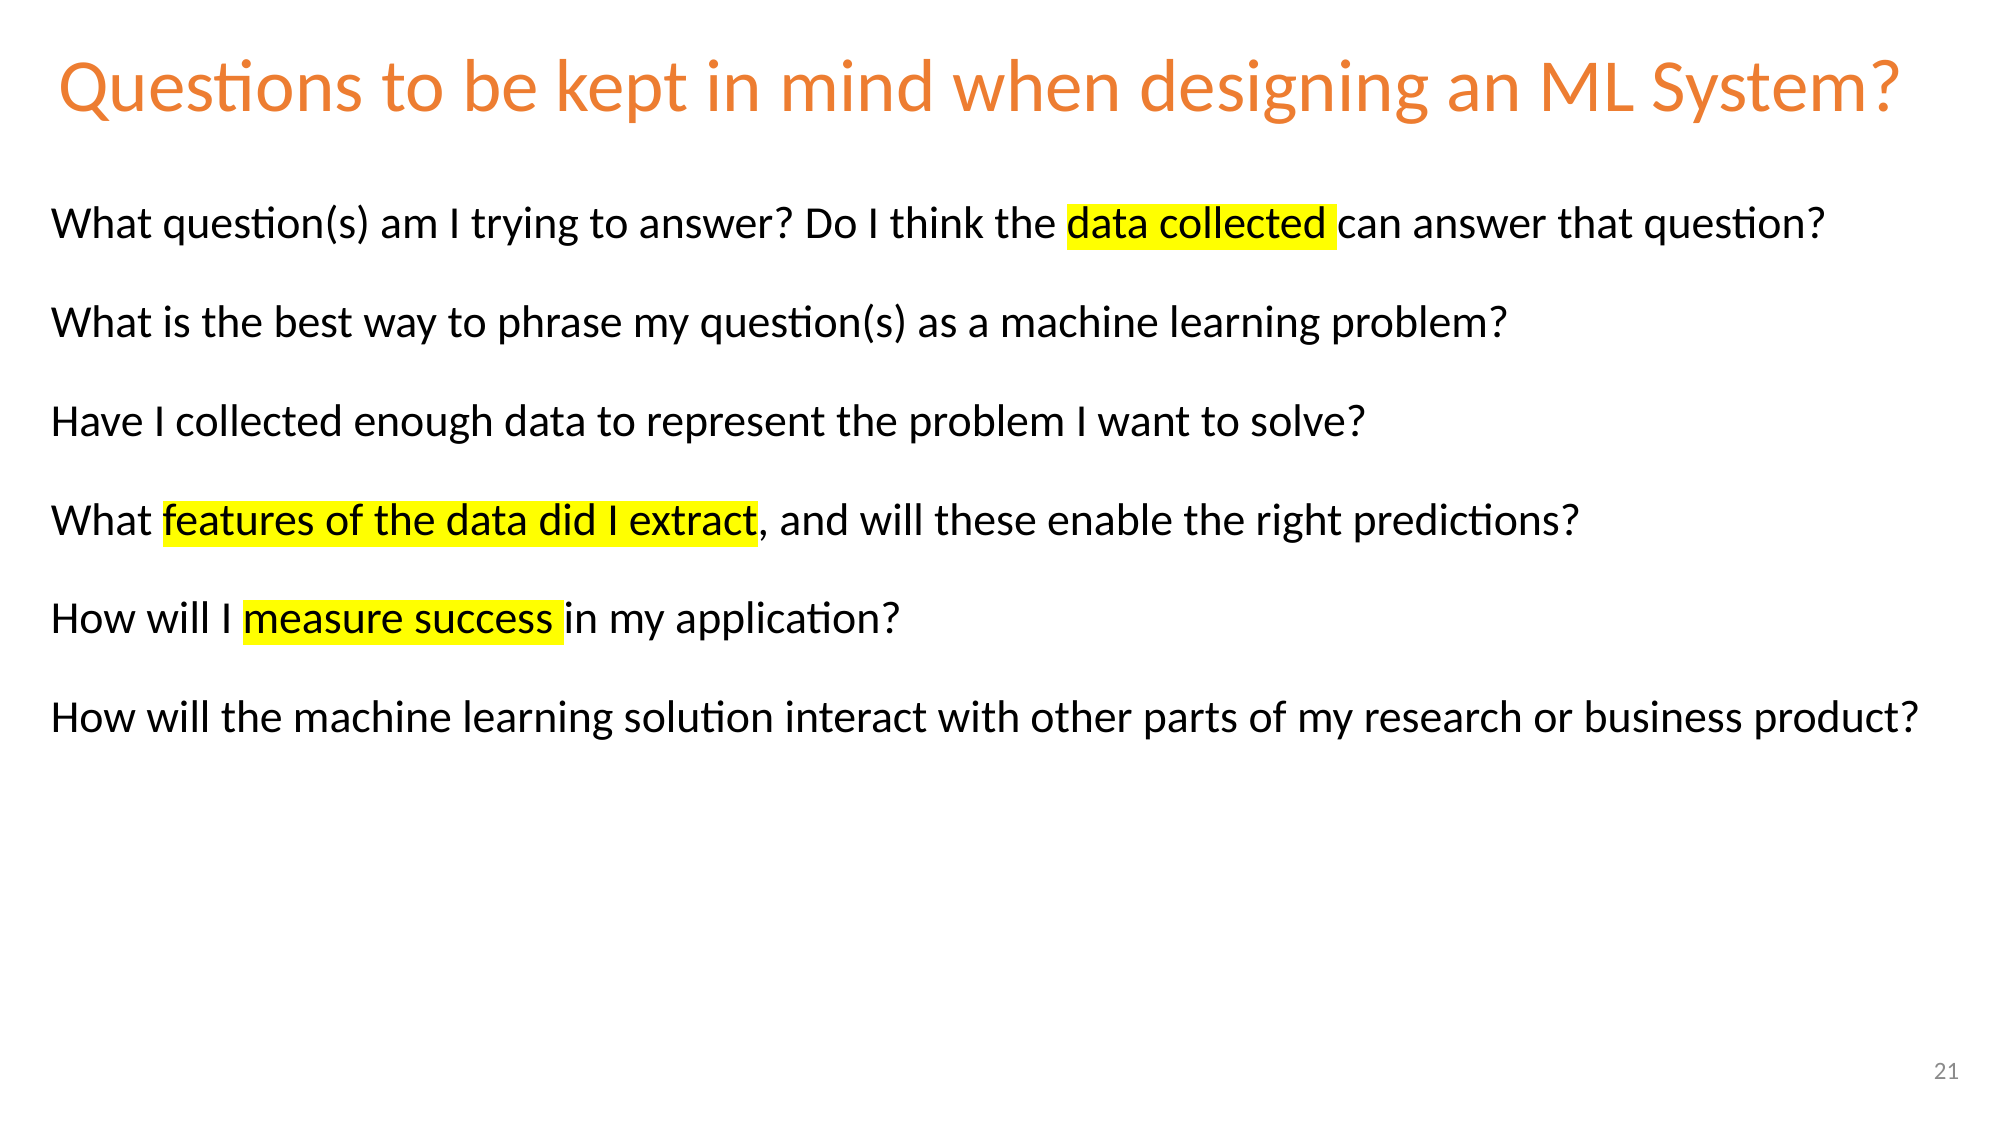

Questions to be kept in mind when designing an ML System?
What question(s) am I trying to answer? Do I think the data collected can answer that question?

What is the best way to phrase my question(s) as a machine learning problem?

Have I collected enough data to represent the problem I want to solve?

What features of the data did I extract, and will these enable the right predictions?

How will I measure success in my application?

How will the machine learning solution interact with other parts of my research or business product?

21